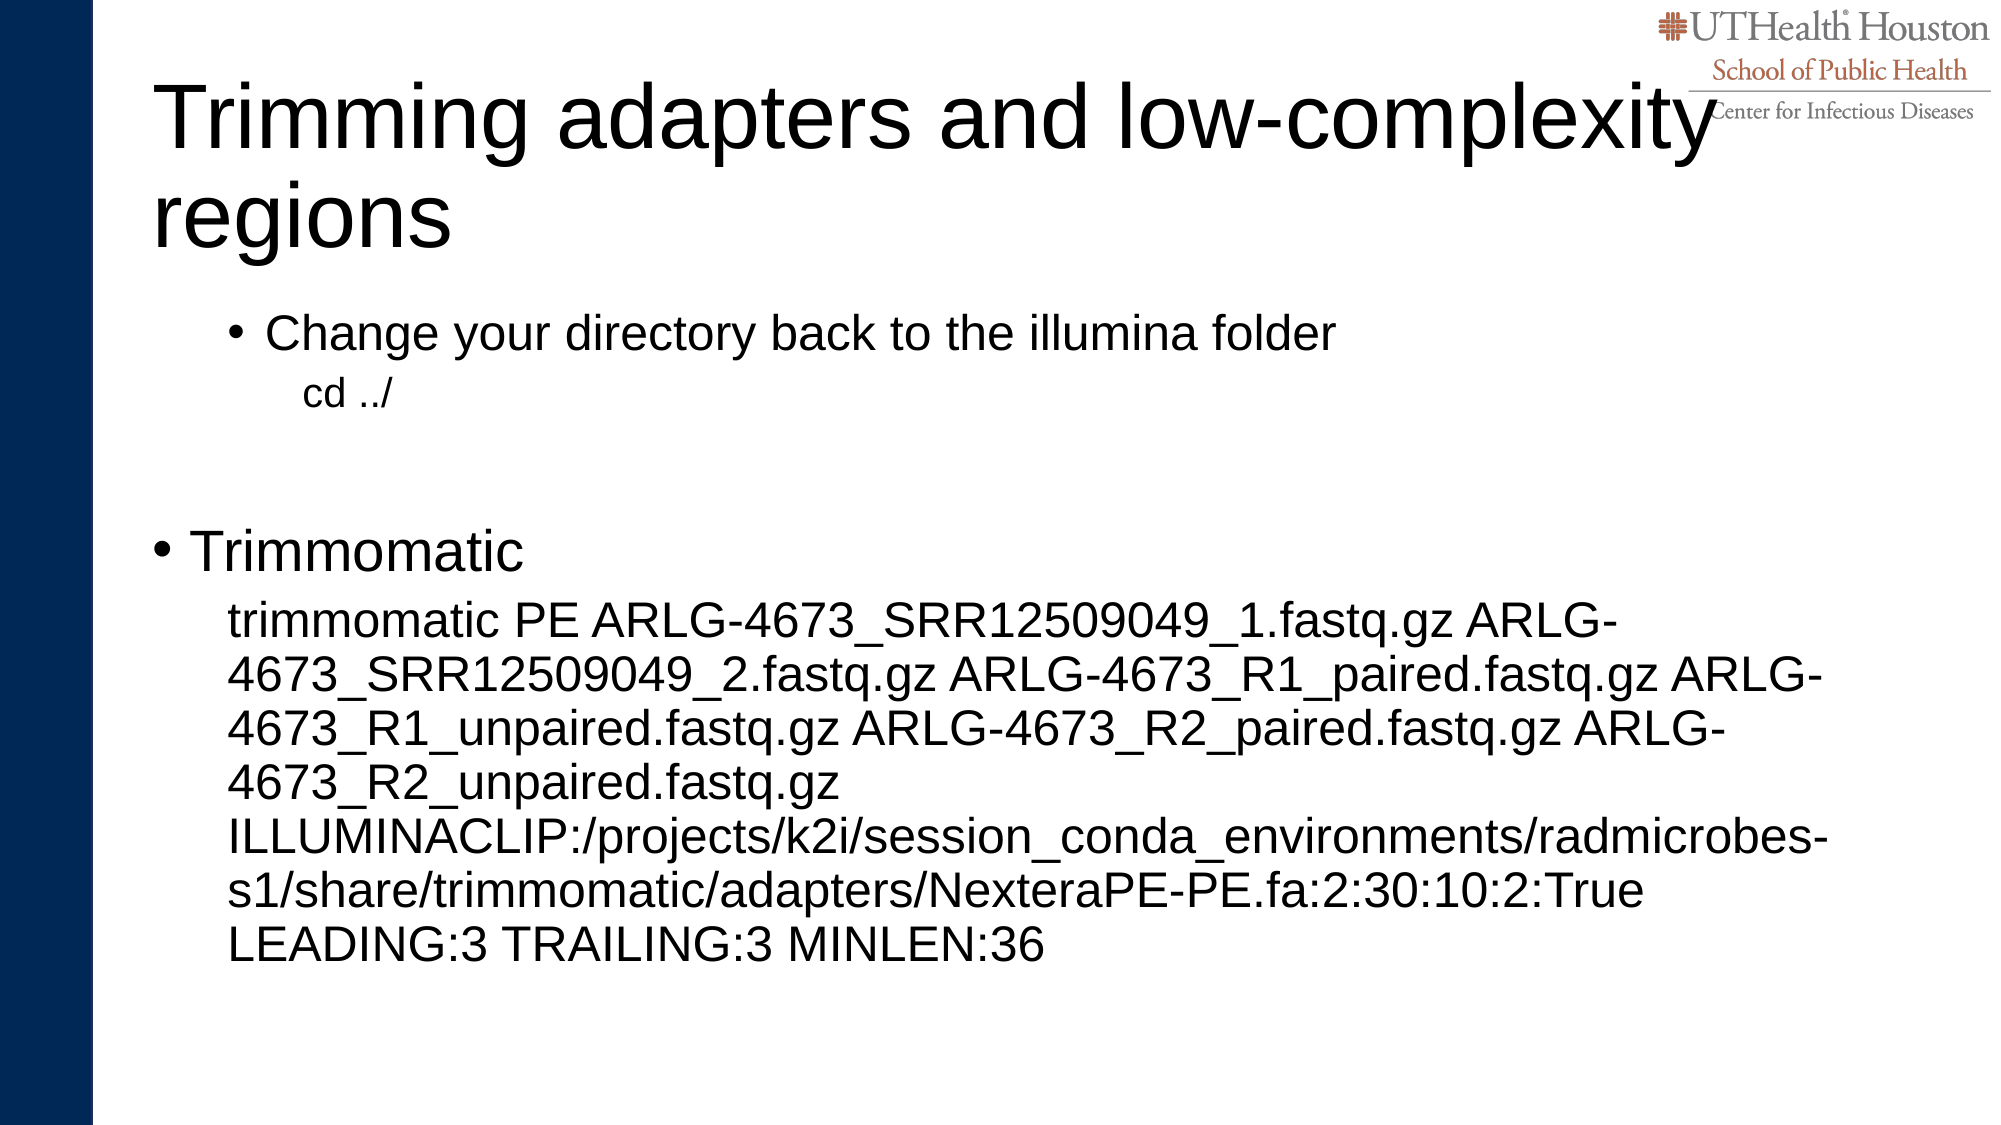

# Trimming adapters and low-complexity regions
Change your directory back to the illumina folder
cd ../

Trimmomatic
trimmomatic PE ARLG-4673_SRR12509049_1.fastq.gz ARLG-4673_SRR12509049_2.fastq.gz ARLG-4673_R1_paired.fastq.gz ARLG-4673_R1_unpaired.fastq.gz ARLG-4673_R2_paired.fastq.gz ARLG-4673_R2_unpaired.fastq.gz ILLUMINACLIP:/projects/k2i/session_conda_environments/radmicrobes-s1/share/trimmomatic/adapters/NexteraPE-PE.fa:2:30:10:2:True LEADING:3 TRAILING:3 MINLEN:36